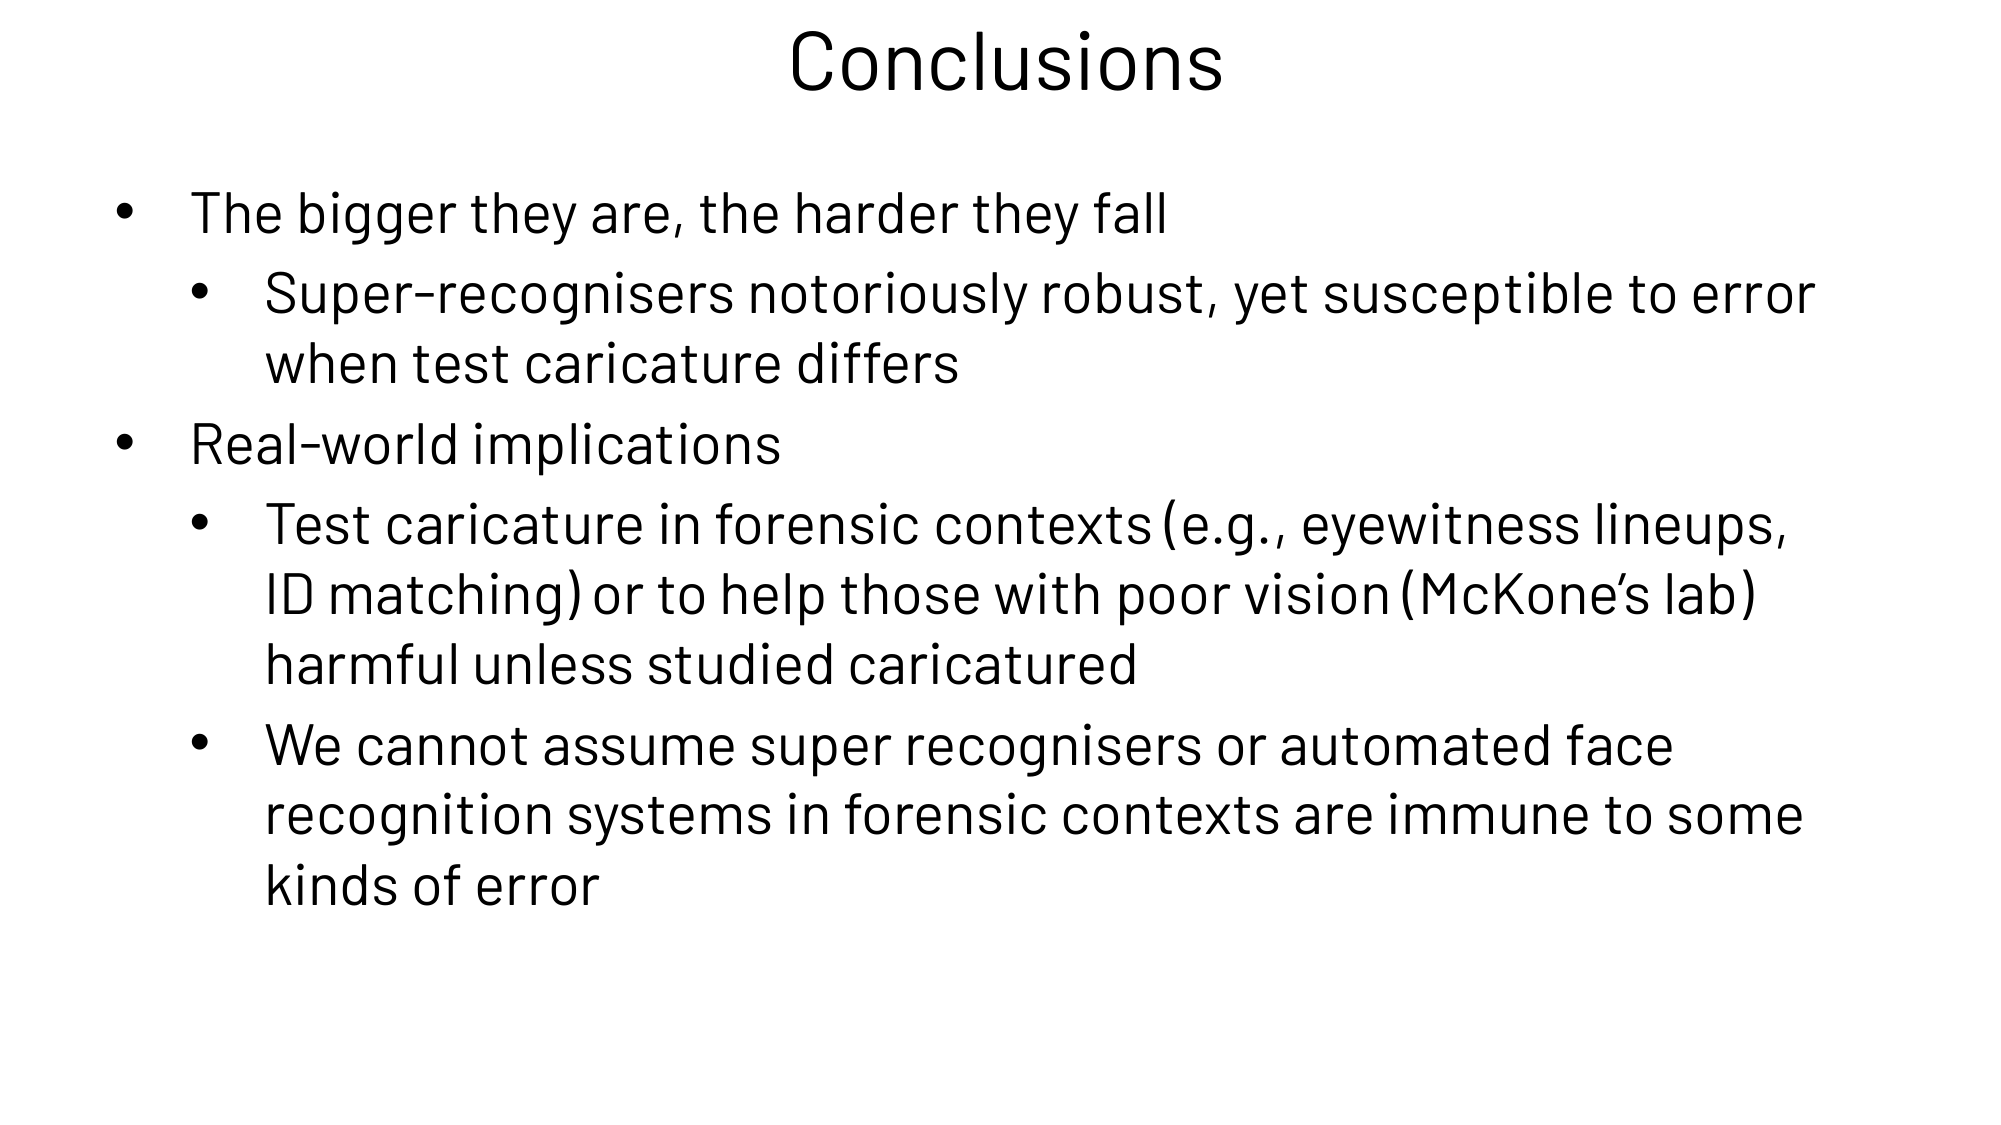

Conclusions
The bigger they are, the harder they fall
Super-recognisers notoriously robust, yet susceptible to error when test caricature differs
Real-world implications
Test caricature in forensic contexts (e.g., eyewitness lineups, ID matching) or to help those with poor vision (McKone’s lab) harmful unless studied caricatured
We cannot assume super recognisers or automated face recognition systems in forensic contexts are immune to some kinds of error